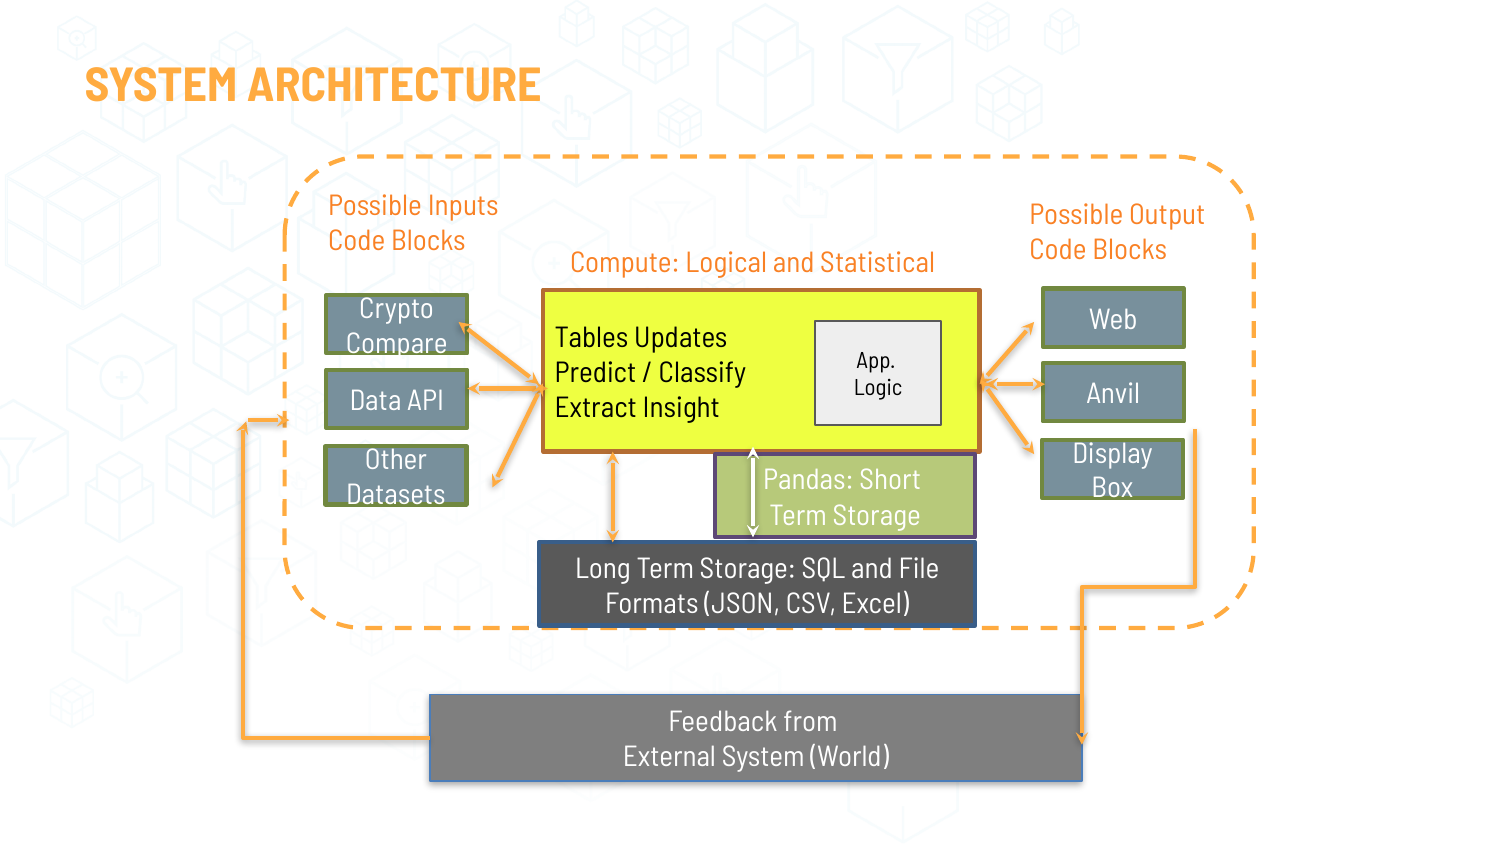

SYSTEM ARCHITECTURE

Possible Inputs
Code Blocks
Possible Output
Code Blocks
Compute: Logical and Statistical
Web
Tables Updates
Predict / Classify
Extract Insight
Crypto Compare
App.
Logic
Anvil
Data API
Display Box
Other Datasets
Pandas: Short
Term Storage
Long Term Storage: SQL and File Formats (JSON, CSV, Excel)
Feedback from
External System (World)